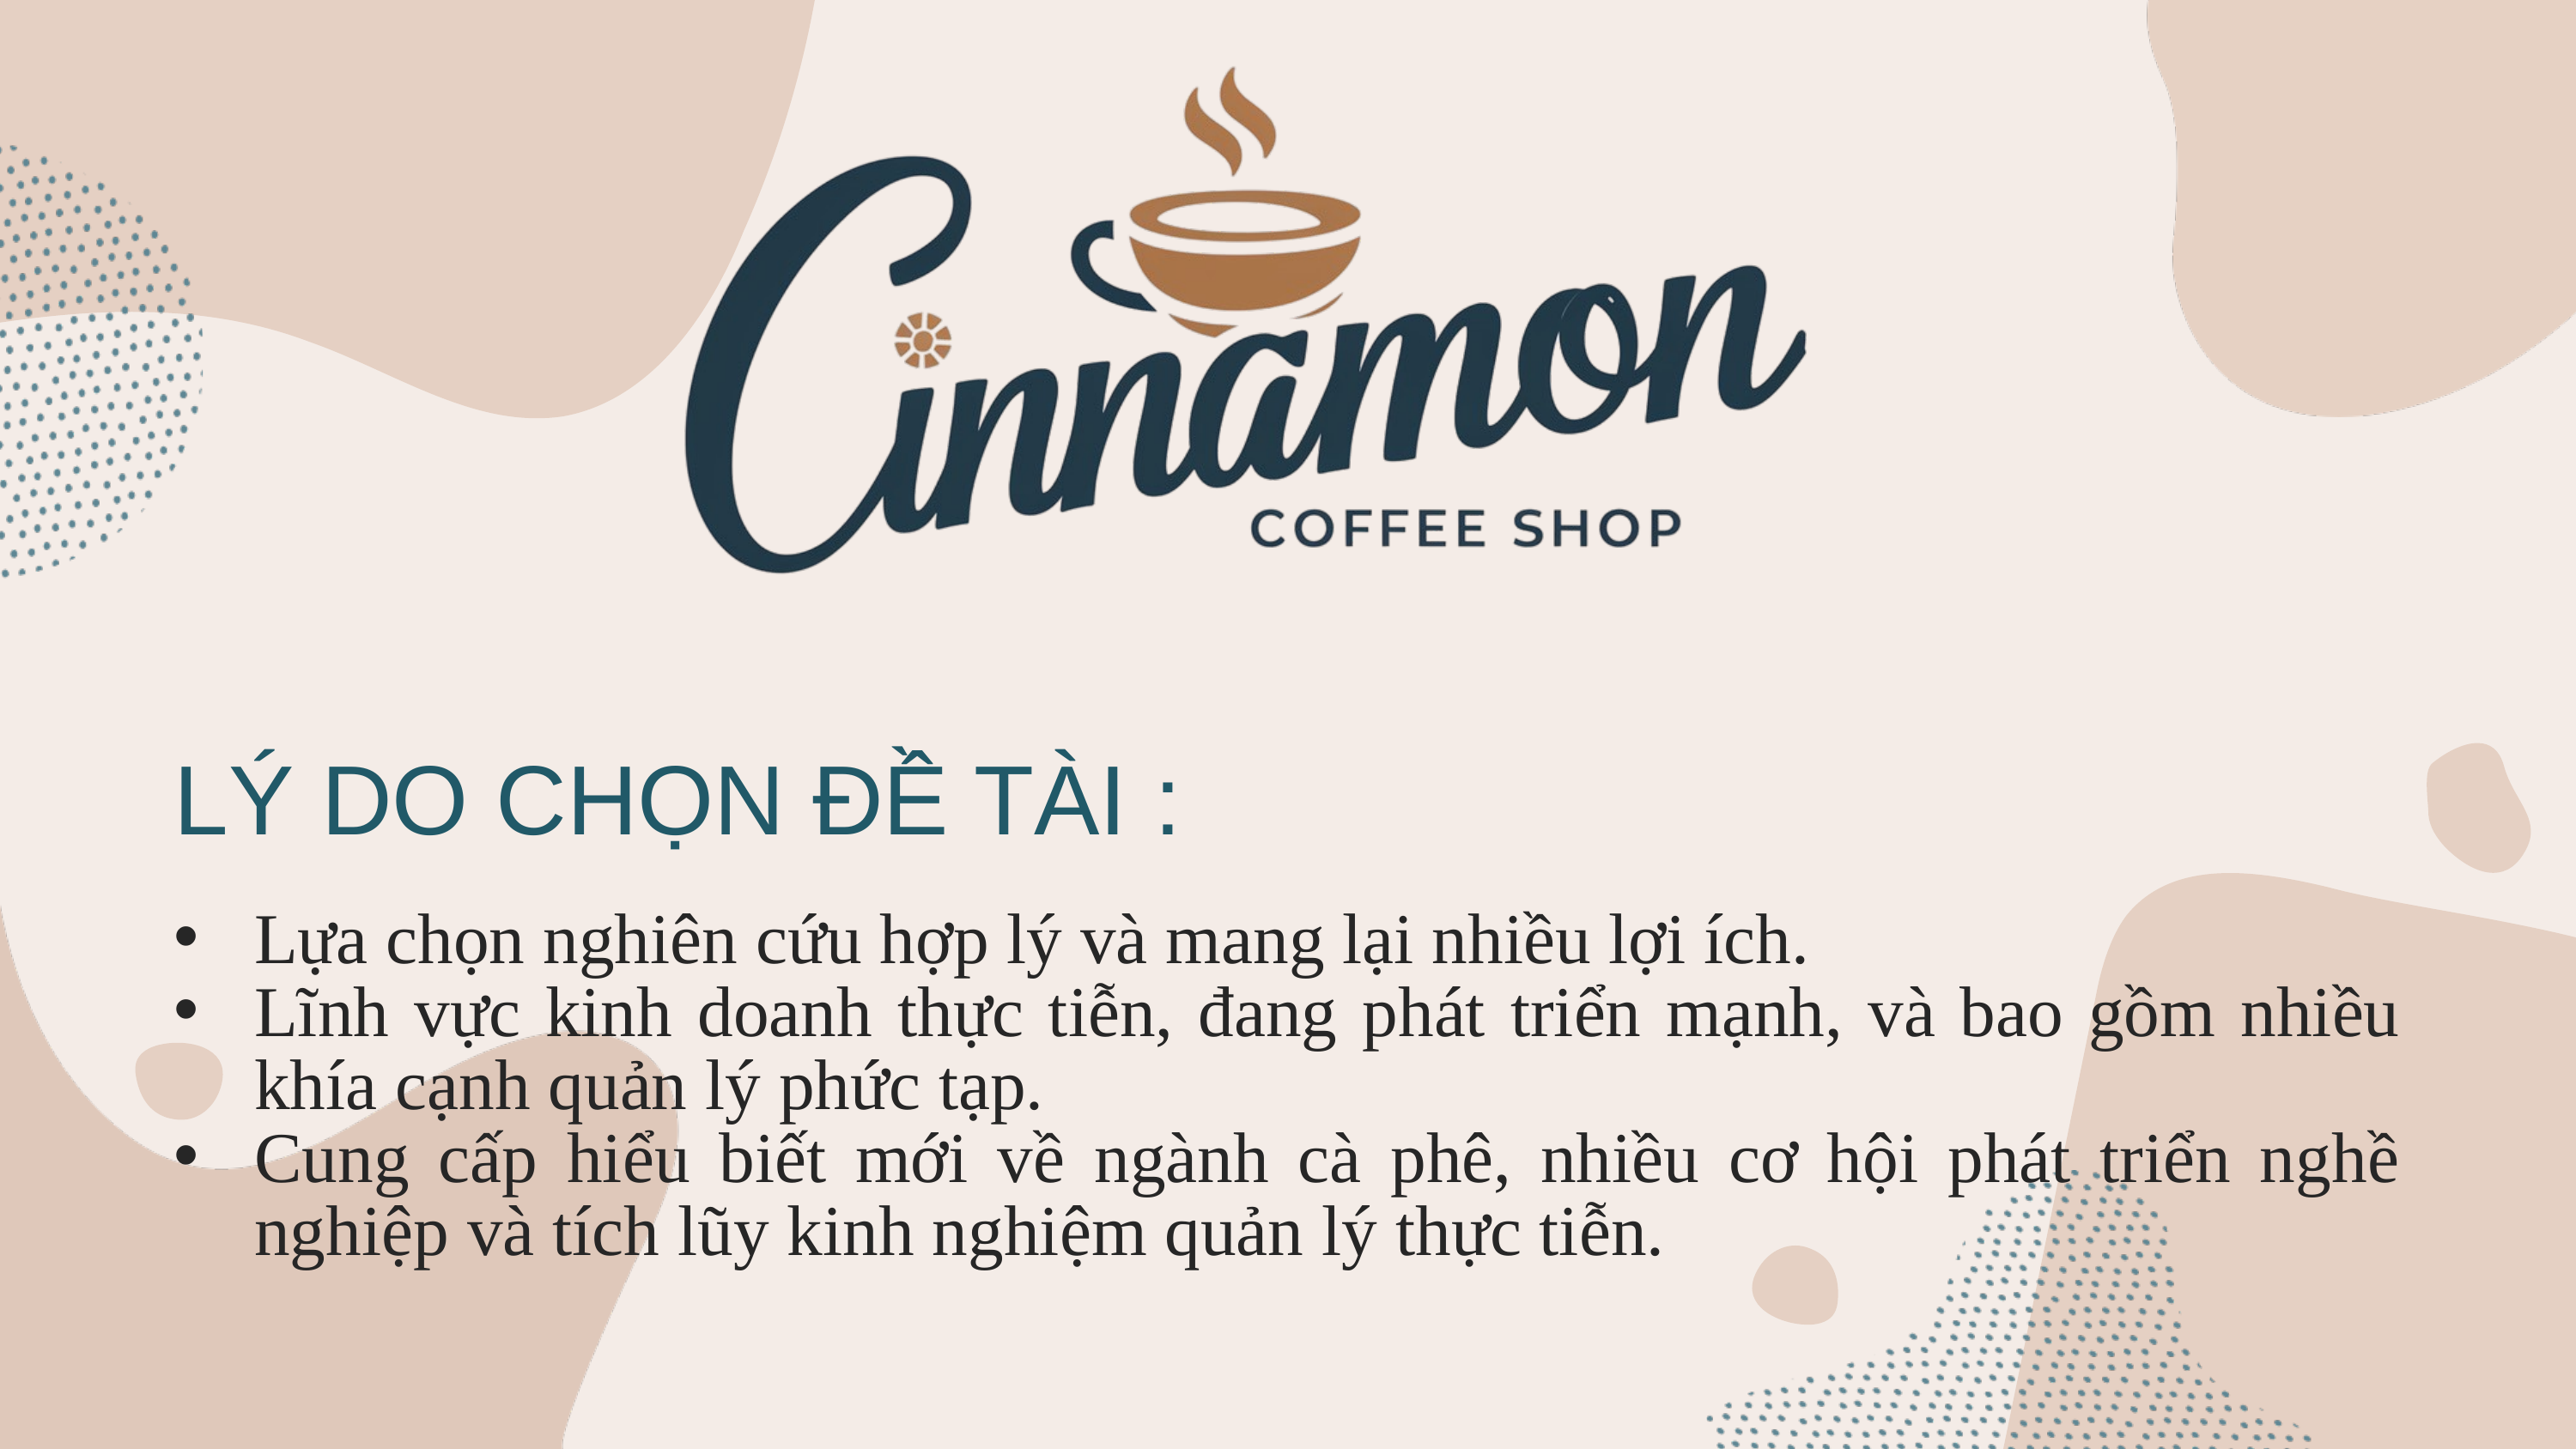

LÝ DO CHỌN ĐỀ TÀI :

Lựa chọn nghiên cứu hợp lý và mang lại nhiều lợi ích.
Lĩnh vực kinh doanh thực tiễn, đang phát triển mạnh, và bao gồm nhiều khía cạnh quản lý phức tạp.
Cung cấp hiểu biết mới về ngành cà phê, nhiều cơ hội phát triển nghề nghiệp và tích lũy kinh nghiệm quản lý thực tiễn.